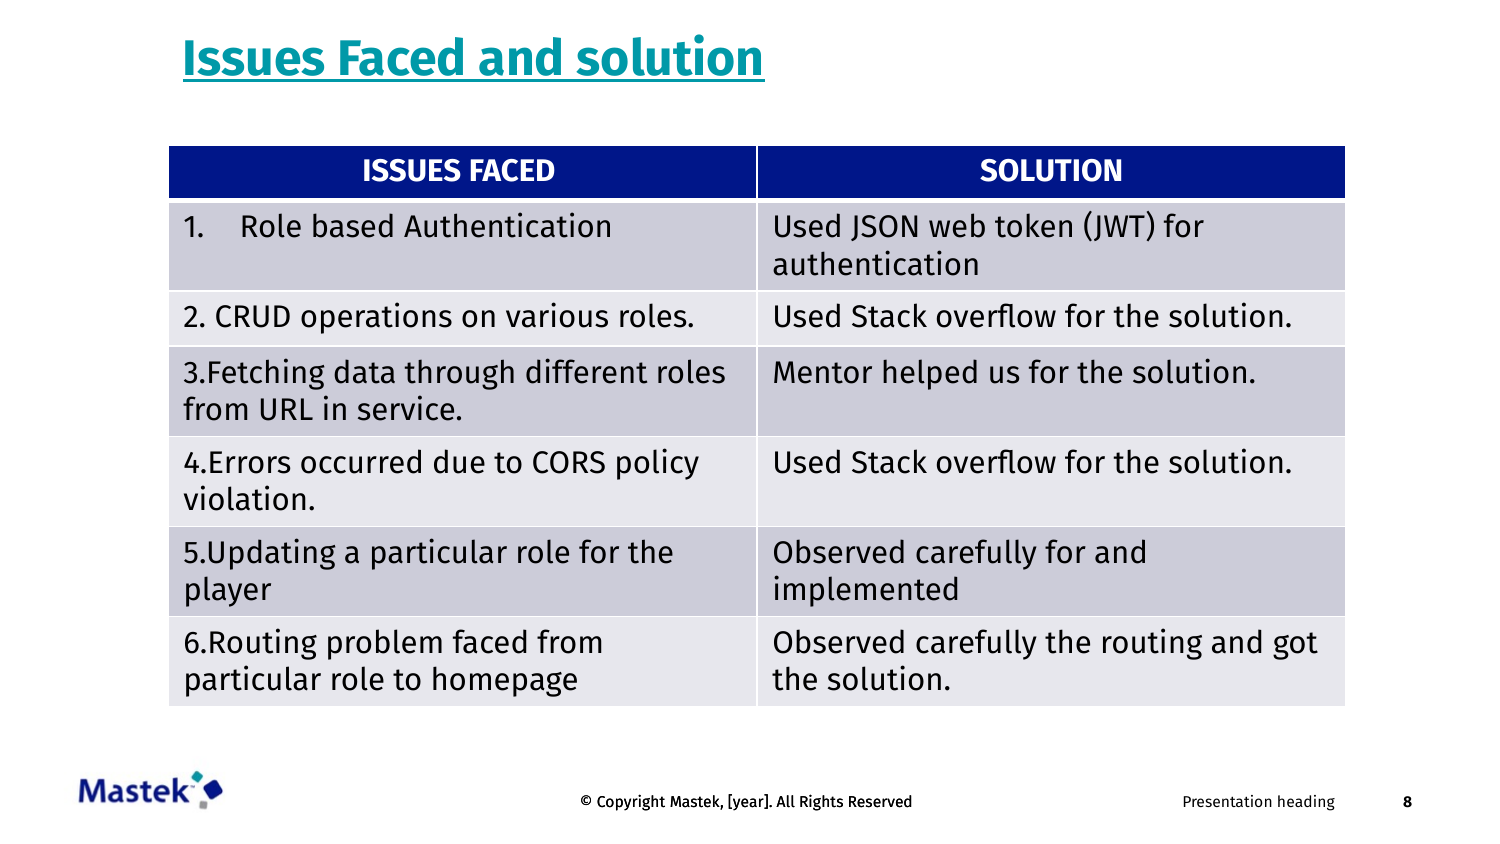

Issues Faced and solution
| ISSUES FACED | SOLUTION |
| --- | --- |
| Role based Authentication | Used JSON web token (JWT) for authentication |
| 2. CRUD operations on various roles. | Used Stack overflow for the solution. |
| 3.Fetching data through different roles from URL in service. | Mentor helped us for the solution. |
| 4.Errors occurred due to CORS policy violation. | Used Stack overflow for the solution. |
| 5.Updating a particular role for the player | Observed carefully for and implemented |
| 6.Routing problem faced from particular role to homepage | Observed carefully the routing and got the solution. |